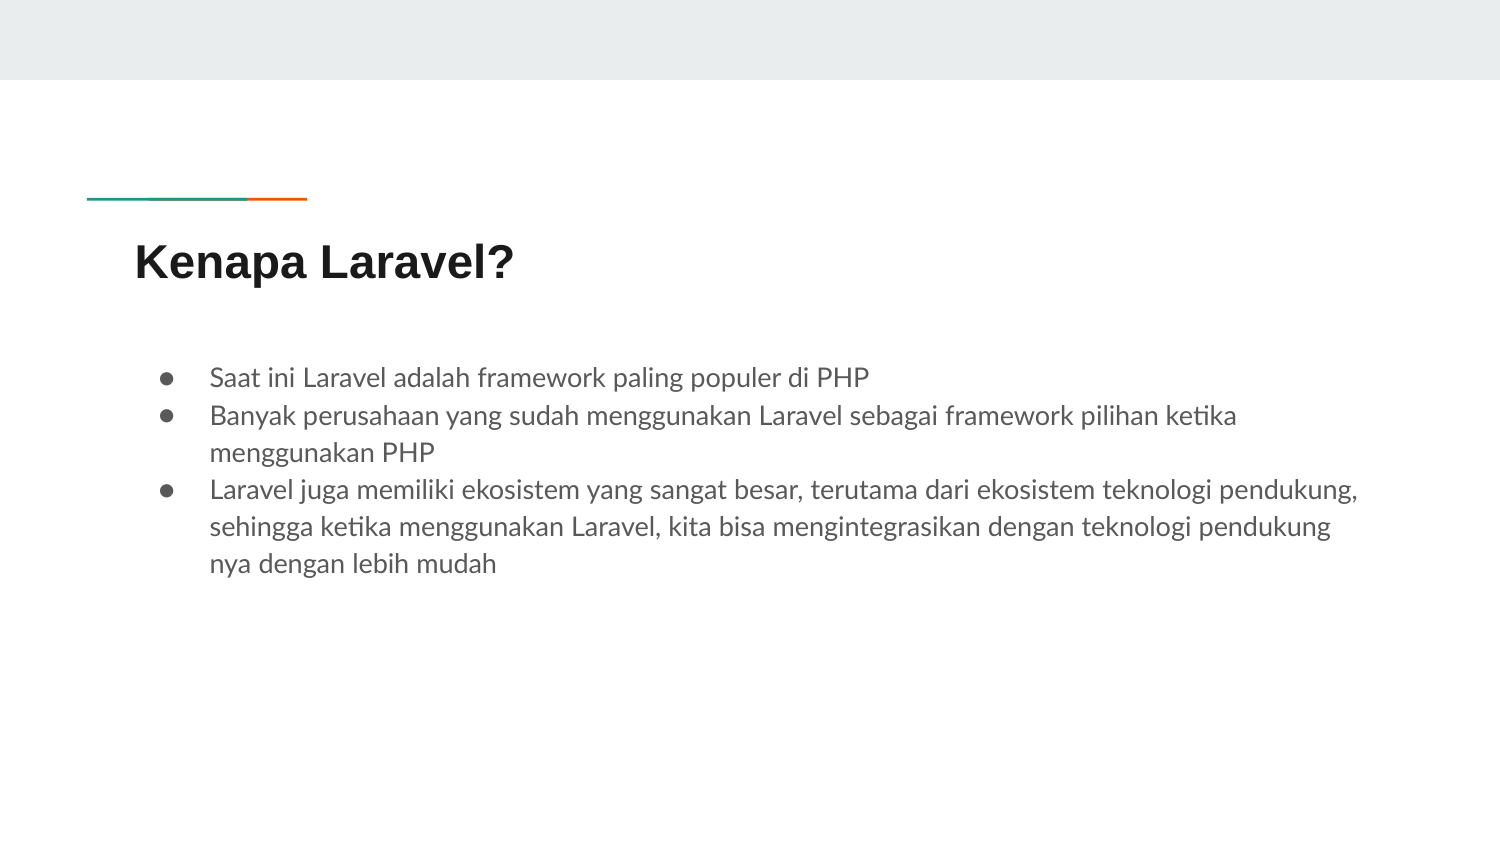

# Kenapa Laravel?
Saat ini Laravel adalah framework paling populer di PHP
Banyak perusahaan yang sudah menggunakan Laravel sebagai framework pilihan ketika menggunakan PHP
Laravel juga memiliki ekosistem yang sangat besar, terutama dari ekosistem teknologi pendukung, sehingga ketika menggunakan Laravel, kita bisa mengintegrasikan dengan teknologi pendukung nya dengan lebih mudah